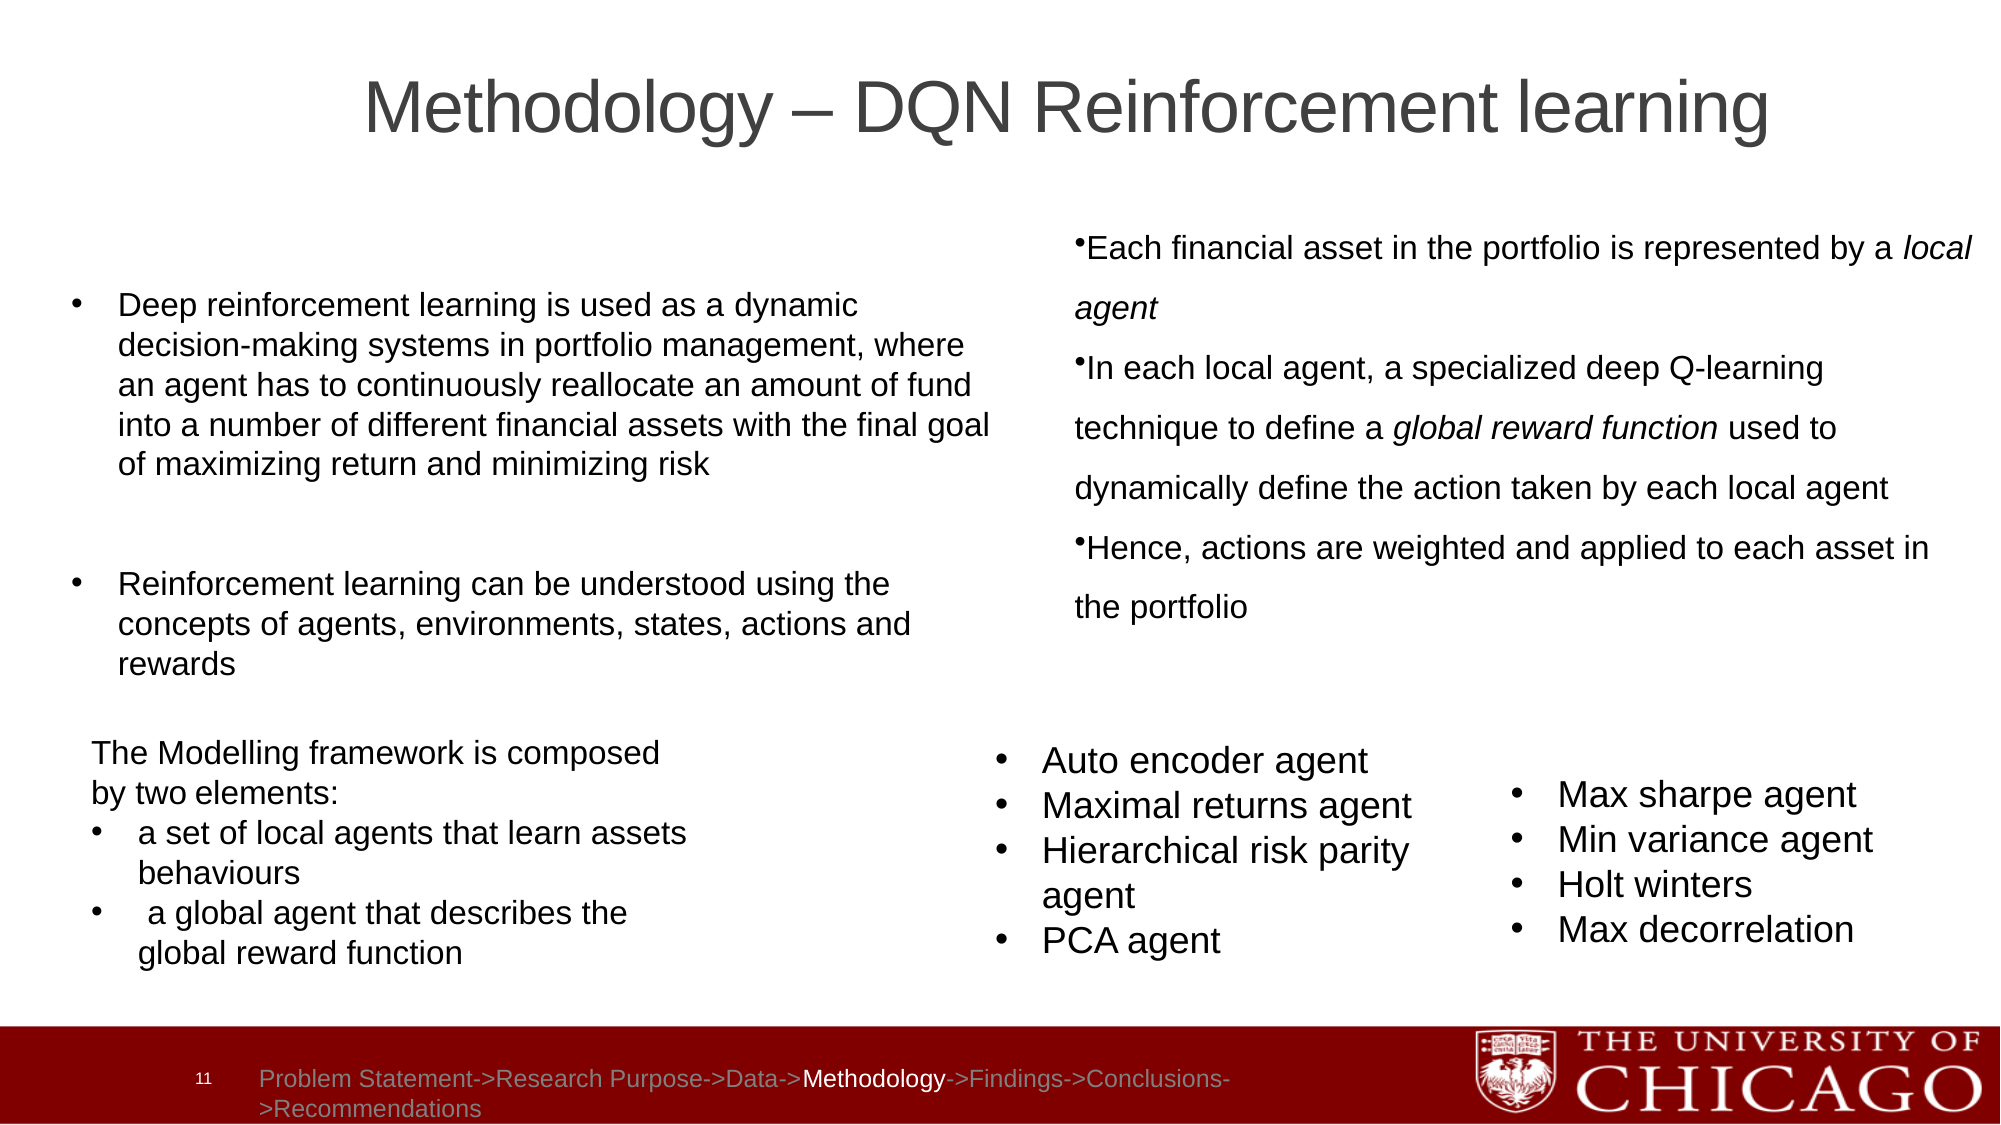

# Methodology – DQN Reinforcement learning
Each financial asset in the portfolio is represented by a local agent​
In each local agent, a specialized deep Q-learning technique to define a global reward function used to dynamically define the action taken by each local agent​
Hence, actions are weighted and applied to each asset in the portfolio​

Deep reinforcement learning is used as a dynamic decision-making systems in portfolio management, where an agent has to continuously reallocate an amount of fund into a number of different financial assets with the final goal of maximizing return and minimizing risk

Reinforcement learning can be understood using the concepts of agents, environments, states, actions and rewards

The Modelling framework is composed by two elements:
a set of local agents that learn assets behaviours
 a global agent that describes the global reward function​
Auto encoder agent
Maximal returns agent
Hierarchical risk parity agent
PCA agent
Max sharpe agent
Min variance agent
Holt winters
Max decorrelation
11
Problem Statement->Research Purpose->Data->Methodology->Findings->Conclusions->Recommendations​